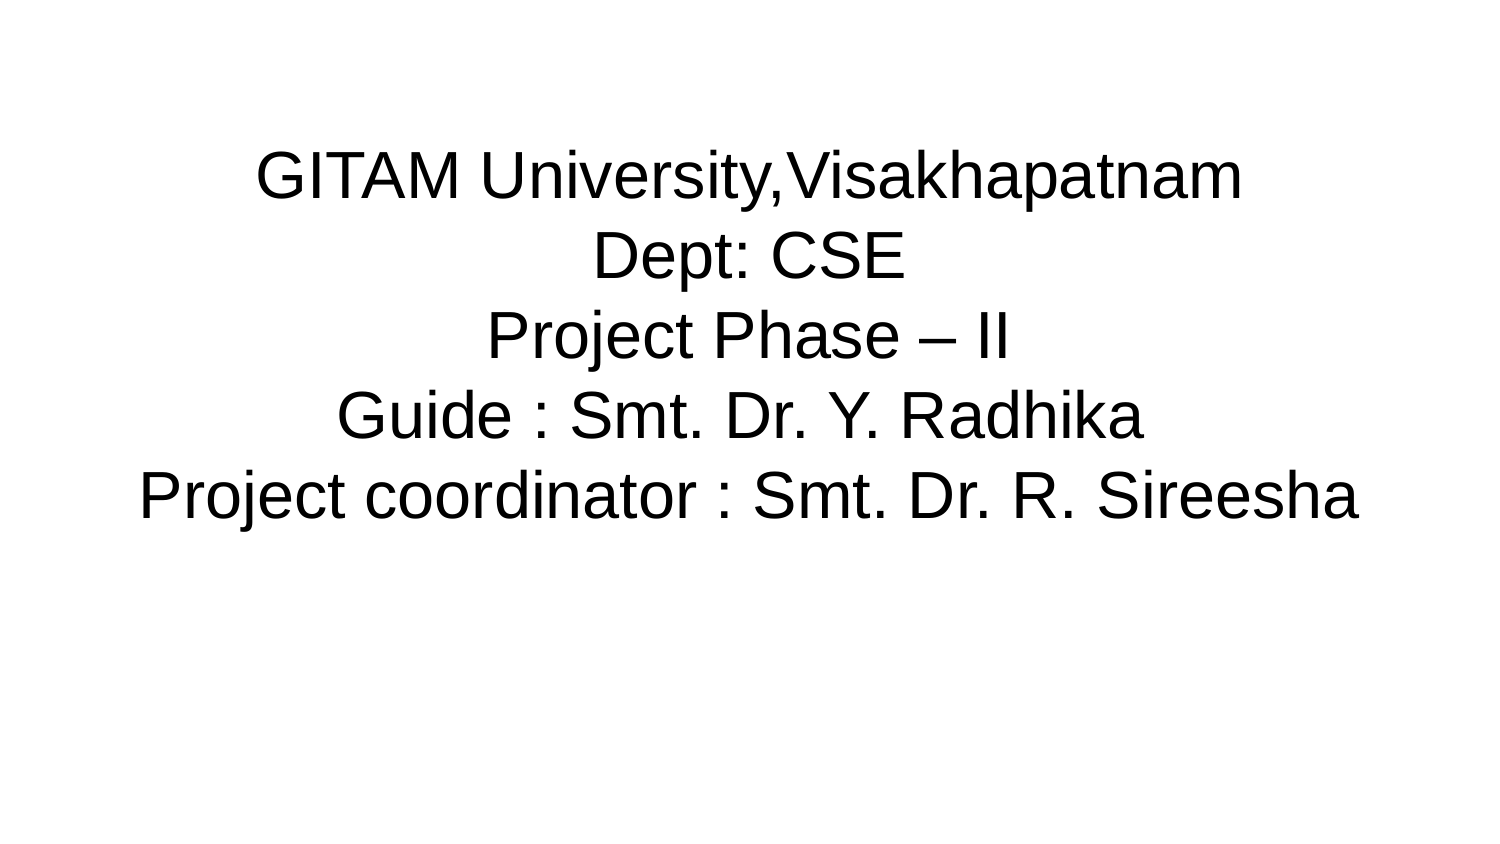

# GITAM University,Visakhapatnam Dept: CSE Project Phase – II Guide : Smt. Dr. Y. Radhika Project coordinator : Smt. Dr. R. Sireesha